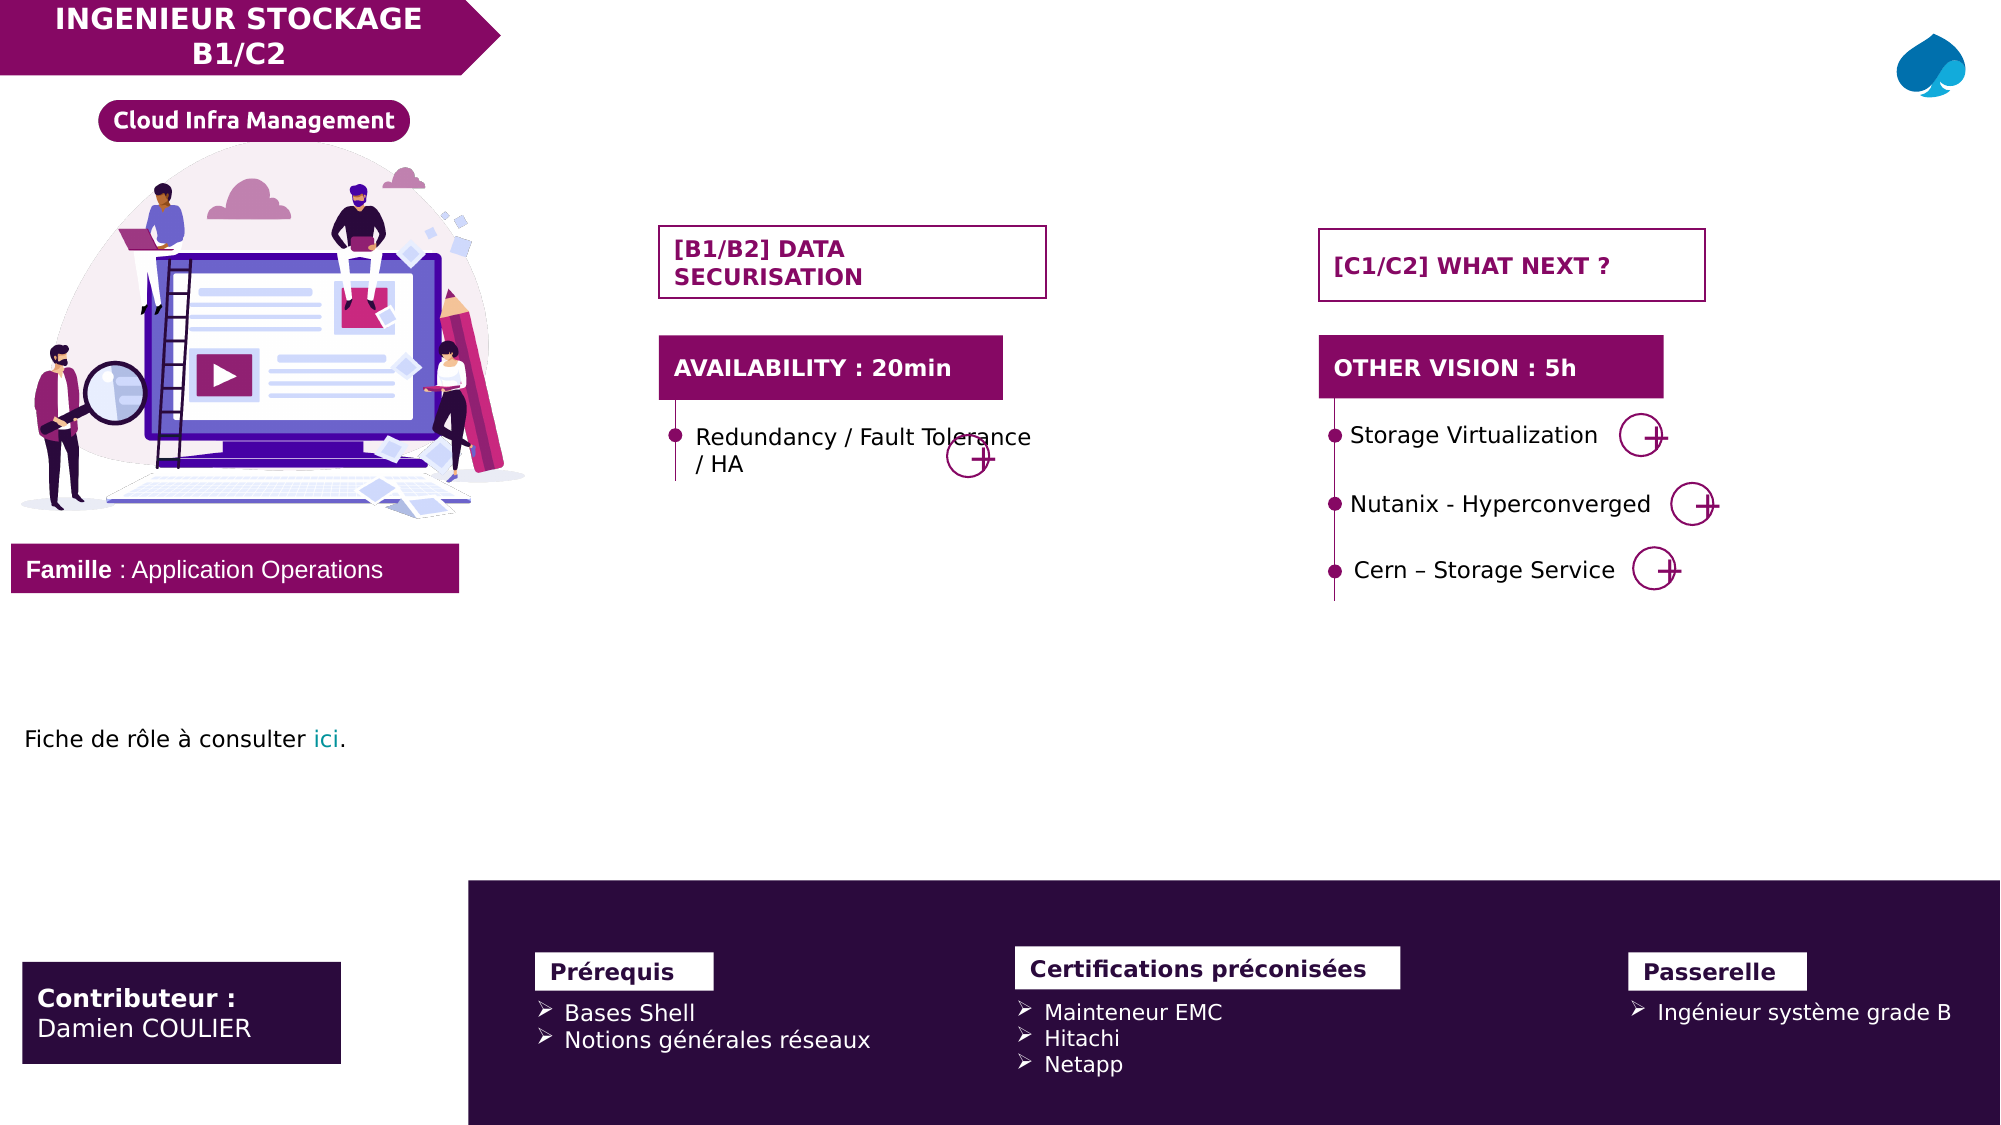

INGENIEUR STOCKAGE B1/C2
[B1/B2] DATA SECURISATION
[C1/C2] WHAT NEXT ?
OTHER VISION : 5h
AVAILABILITY : 20min
Storage Virtualization
+
Redundancy / Fault Tolerance / HA

+
Nutanix - Hyperconverged
+

+
Cern – Storage Service

Fiche de rôle à consulter ici.

Certifications préconisées
Mainteneur EMC
Hitachi
Netapp
Prérequis
Passerelle
Contributeur :
Damien COULIER
Bases Shell
Notions générales réseaux
Ingénieur système grade B